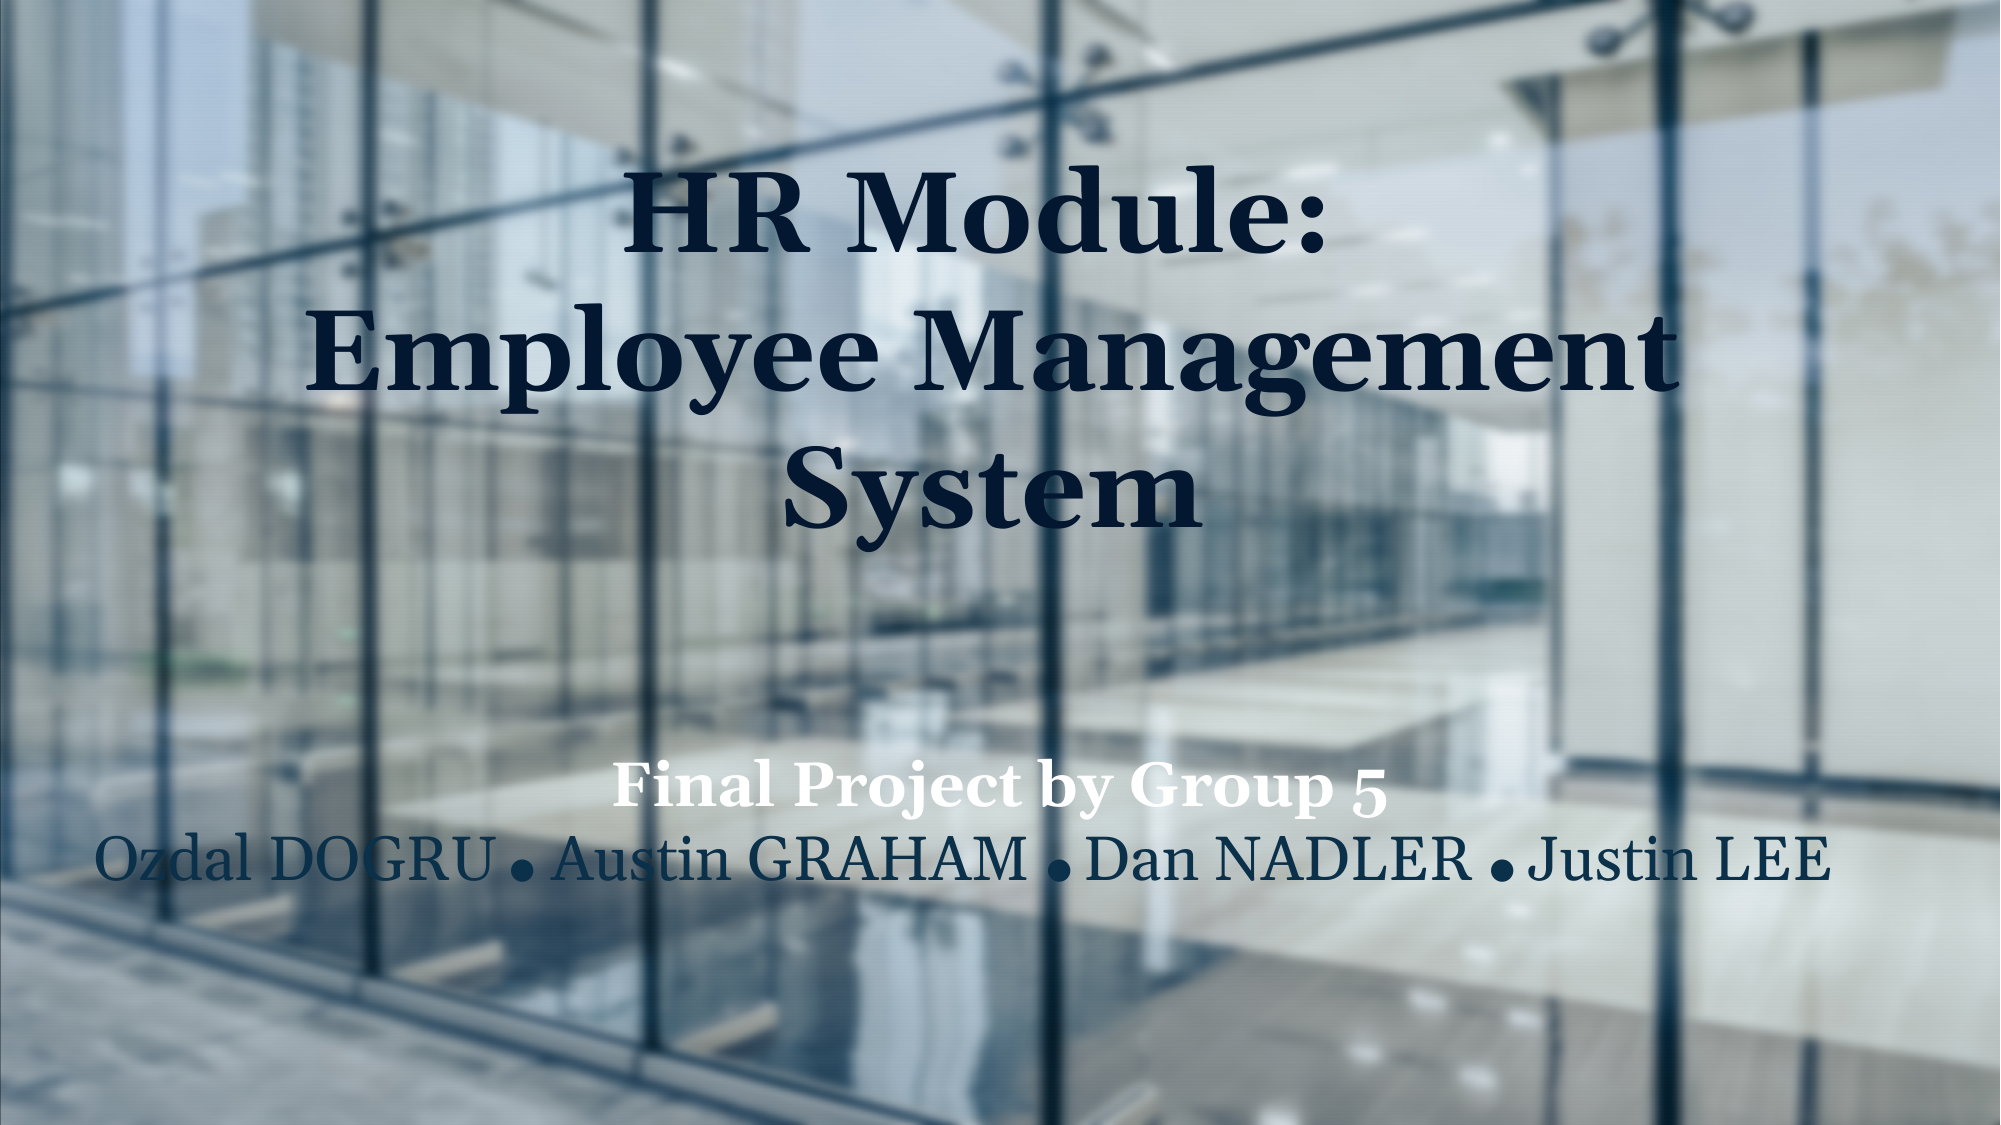

HR Module:
Employee Management System

Final Project by Group 5
Ozdal DOGRU ● Austin GRAHAM ● Dan NADLER ● Justin LEE